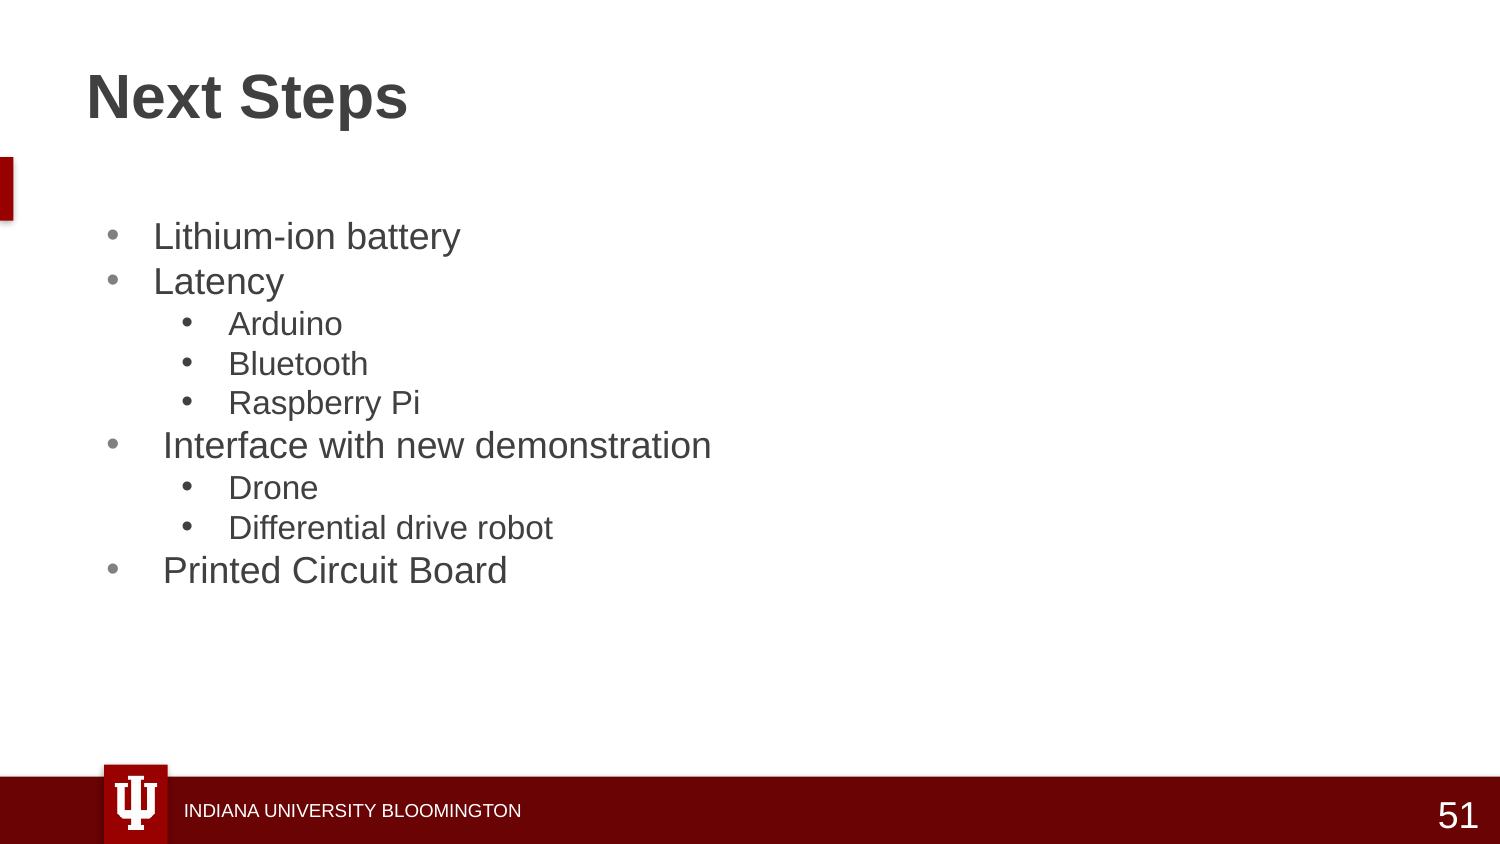

Next Steps
Lithium-ion battery
Latency
Arduino
Bluetooth
Raspberry Pi
Interface with new demonstration
Drone
Differential drive robot
Printed Circuit Board
51